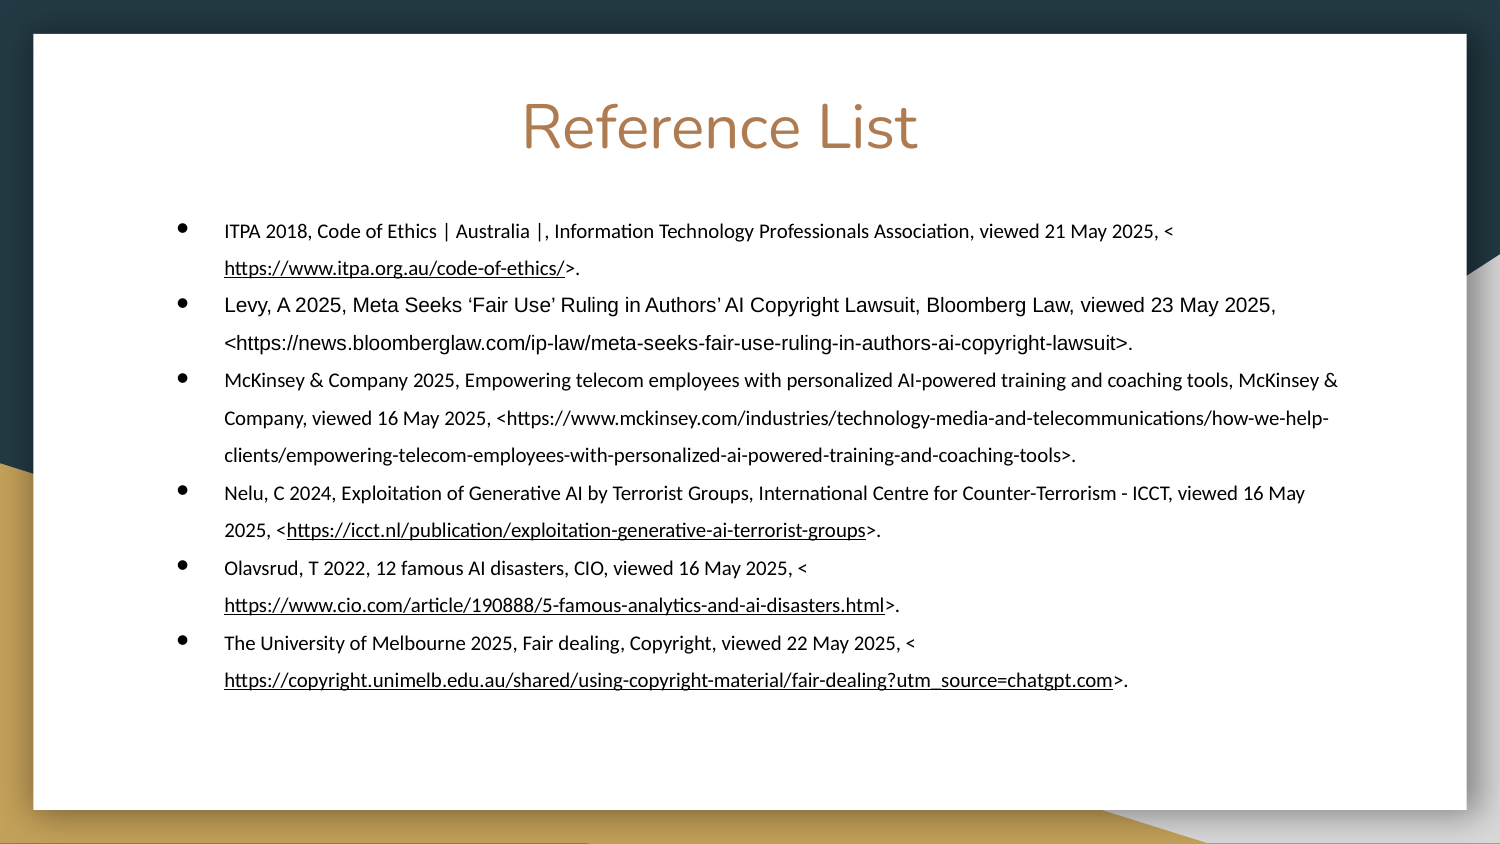

# Reference List
ITPA 2018, Code of Ethics | Australia |, Information Technology Professionals Association, viewed 21 May 2025, <https://www.itpa.org.au/code-of-ethics/>.
Levy, A 2025, Meta Seeks ‘Fair Use’ Ruling in Authors’ AI Copyright Lawsuit, Bloomberg Law, viewed 23 May 2025, <https://news.bloomberglaw.com/ip-law/meta-seeks-fair-use-ruling-in-authors-ai-copyright-lawsuit>.
McKinsey & Company 2025, Empowering telecom employees with personalized AI-powered training and coaching tools, McKinsey & Company, viewed 16 May 2025, <https://www.mckinsey.com/industries/technology-media-and-telecommunications/how-we-help-clients/empowering-telecom-employees-with-personalized-ai-powered-training-and-coaching-tools>.
Nelu, C 2024, Exploitation of Generative AI by Terrorist Groups, International Centre for Counter-Terrorism - ICCT, viewed 16 May 2025, <https://icct.nl/publication/exploitation-generative-ai-terrorist-groups>.
Olavsrud, T 2022, 12 famous AI disasters, CIO, viewed 16 May 2025, <https://www.cio.com/article/190888/5-famous-analytics-and-ai-disasters.html>.
The University of Melbourne 2025, Fair dealing, Copyright, viewed 22 May 2025, <https://copyright.unimelb.edu.au/shared/using-copyright-material/fair-dealing?utm_source=chatgpt.com>.